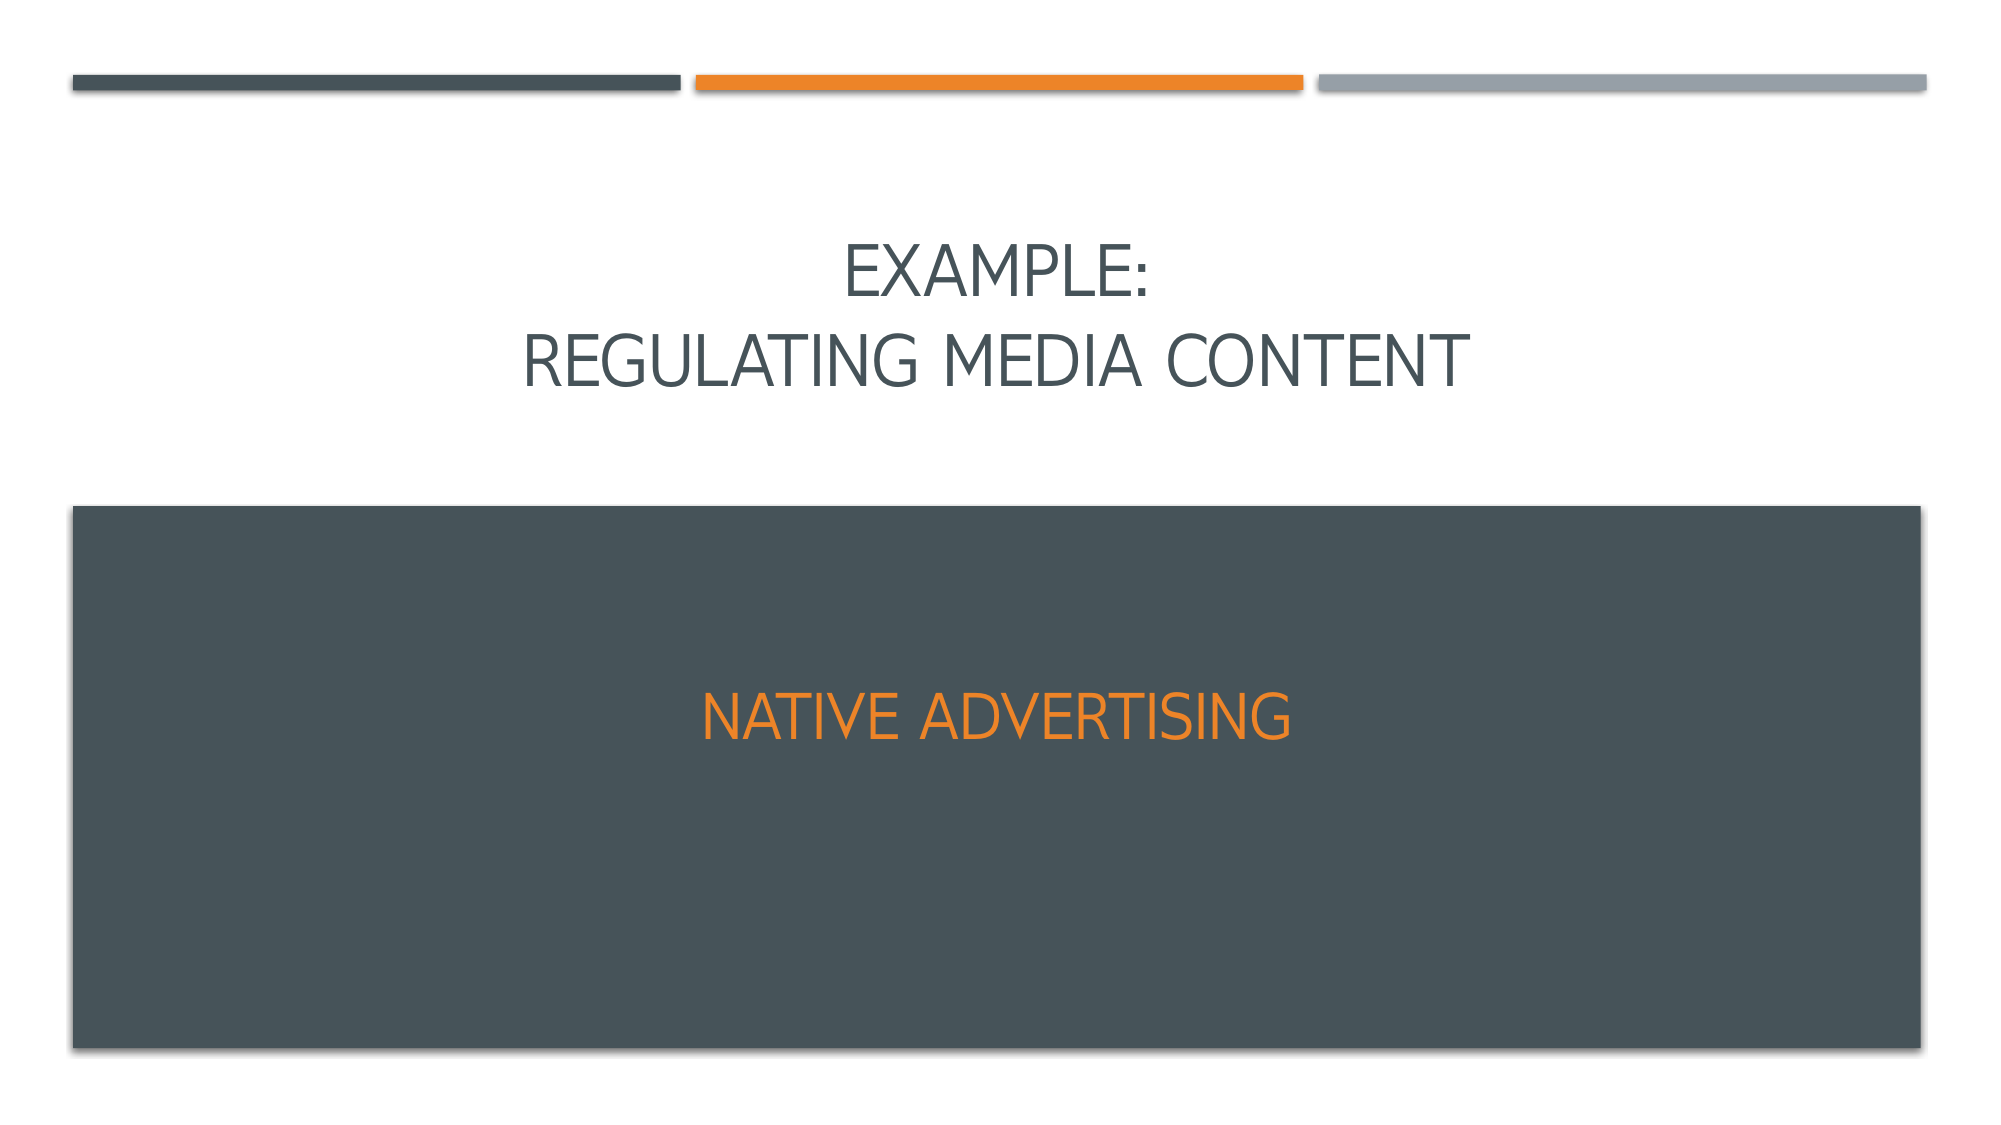

# Example: Regulating media content
Native advertising